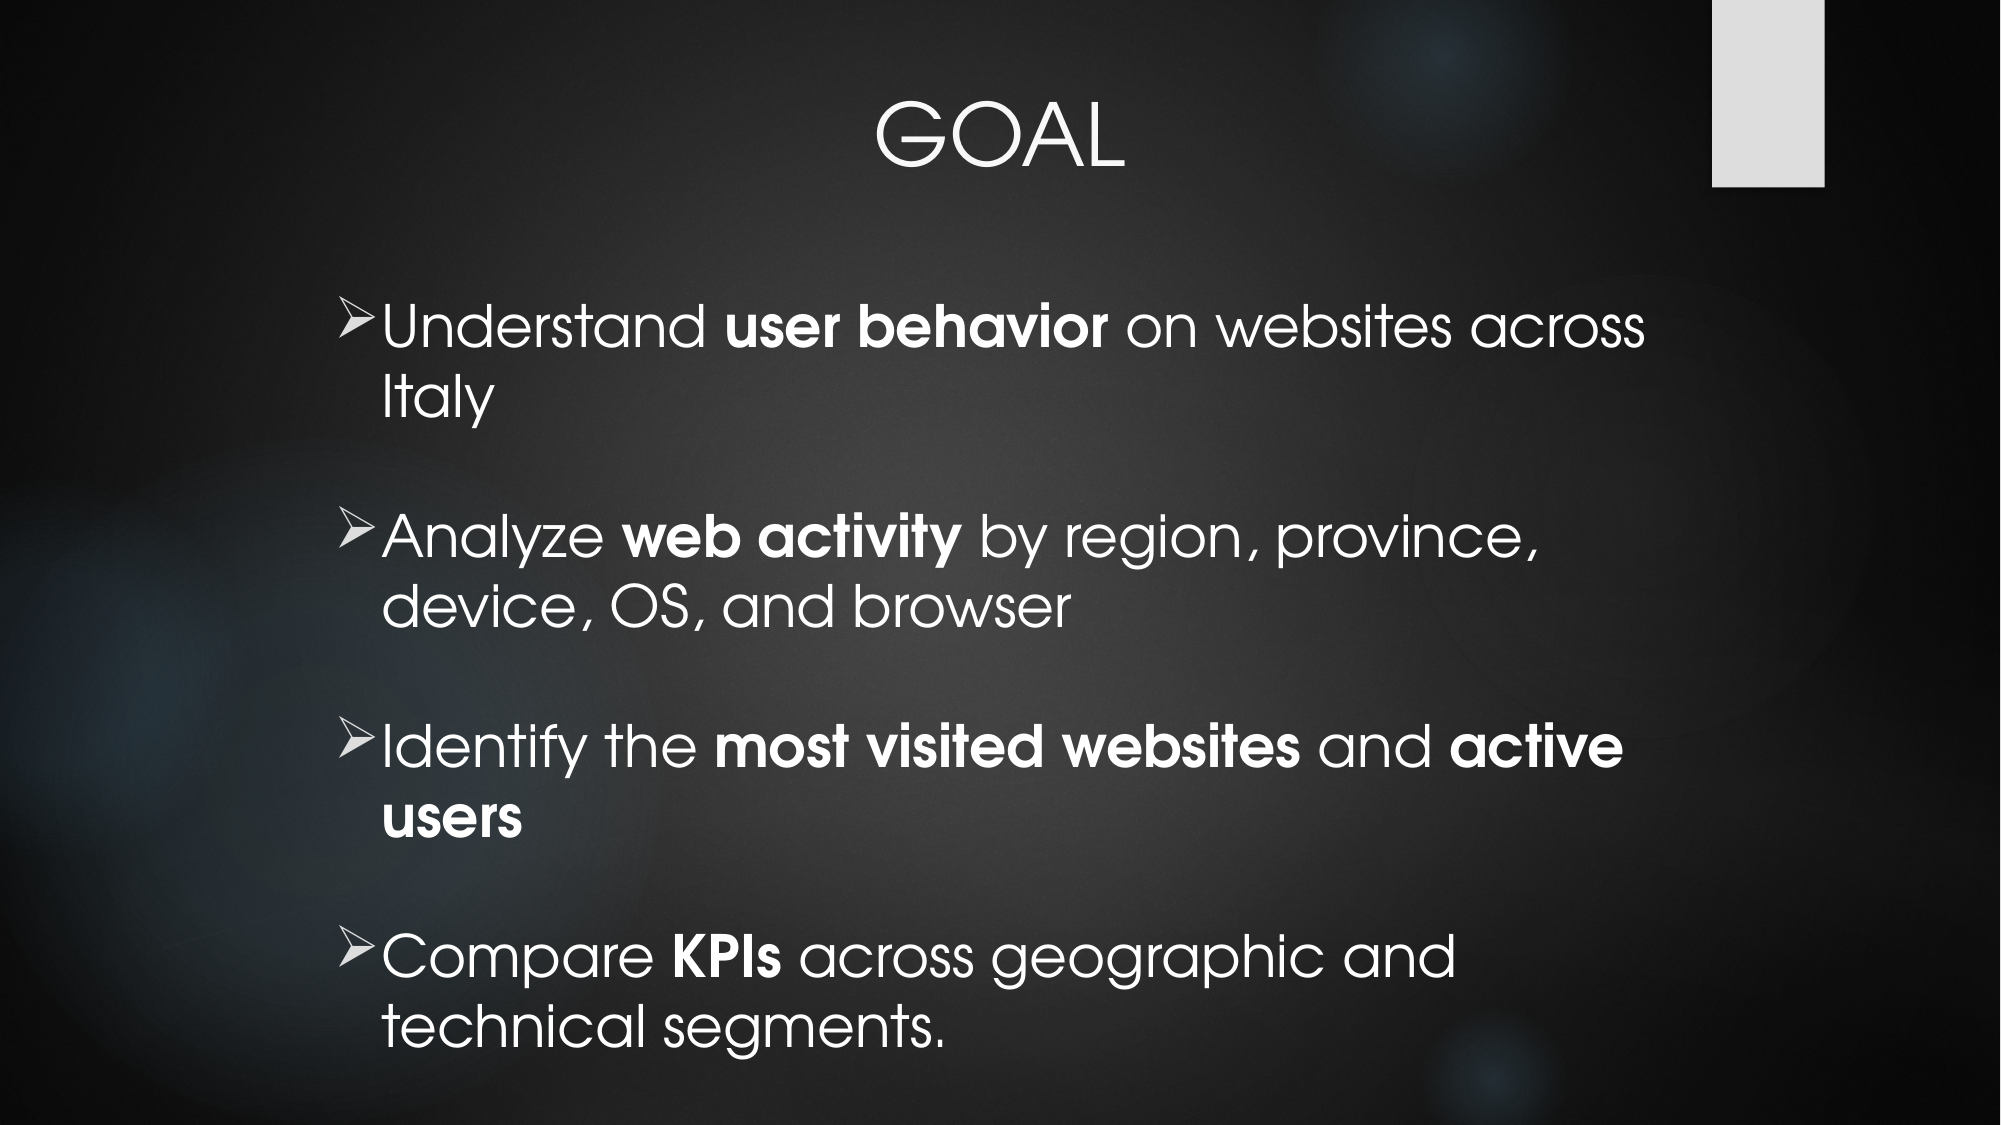

# GOAL
Understand user behavior on websites across Italy

Analyze web activity by region, province, device, OS, and browser

Identify the most visited websites and active users

Compare KPIs across geographic and technical segments.